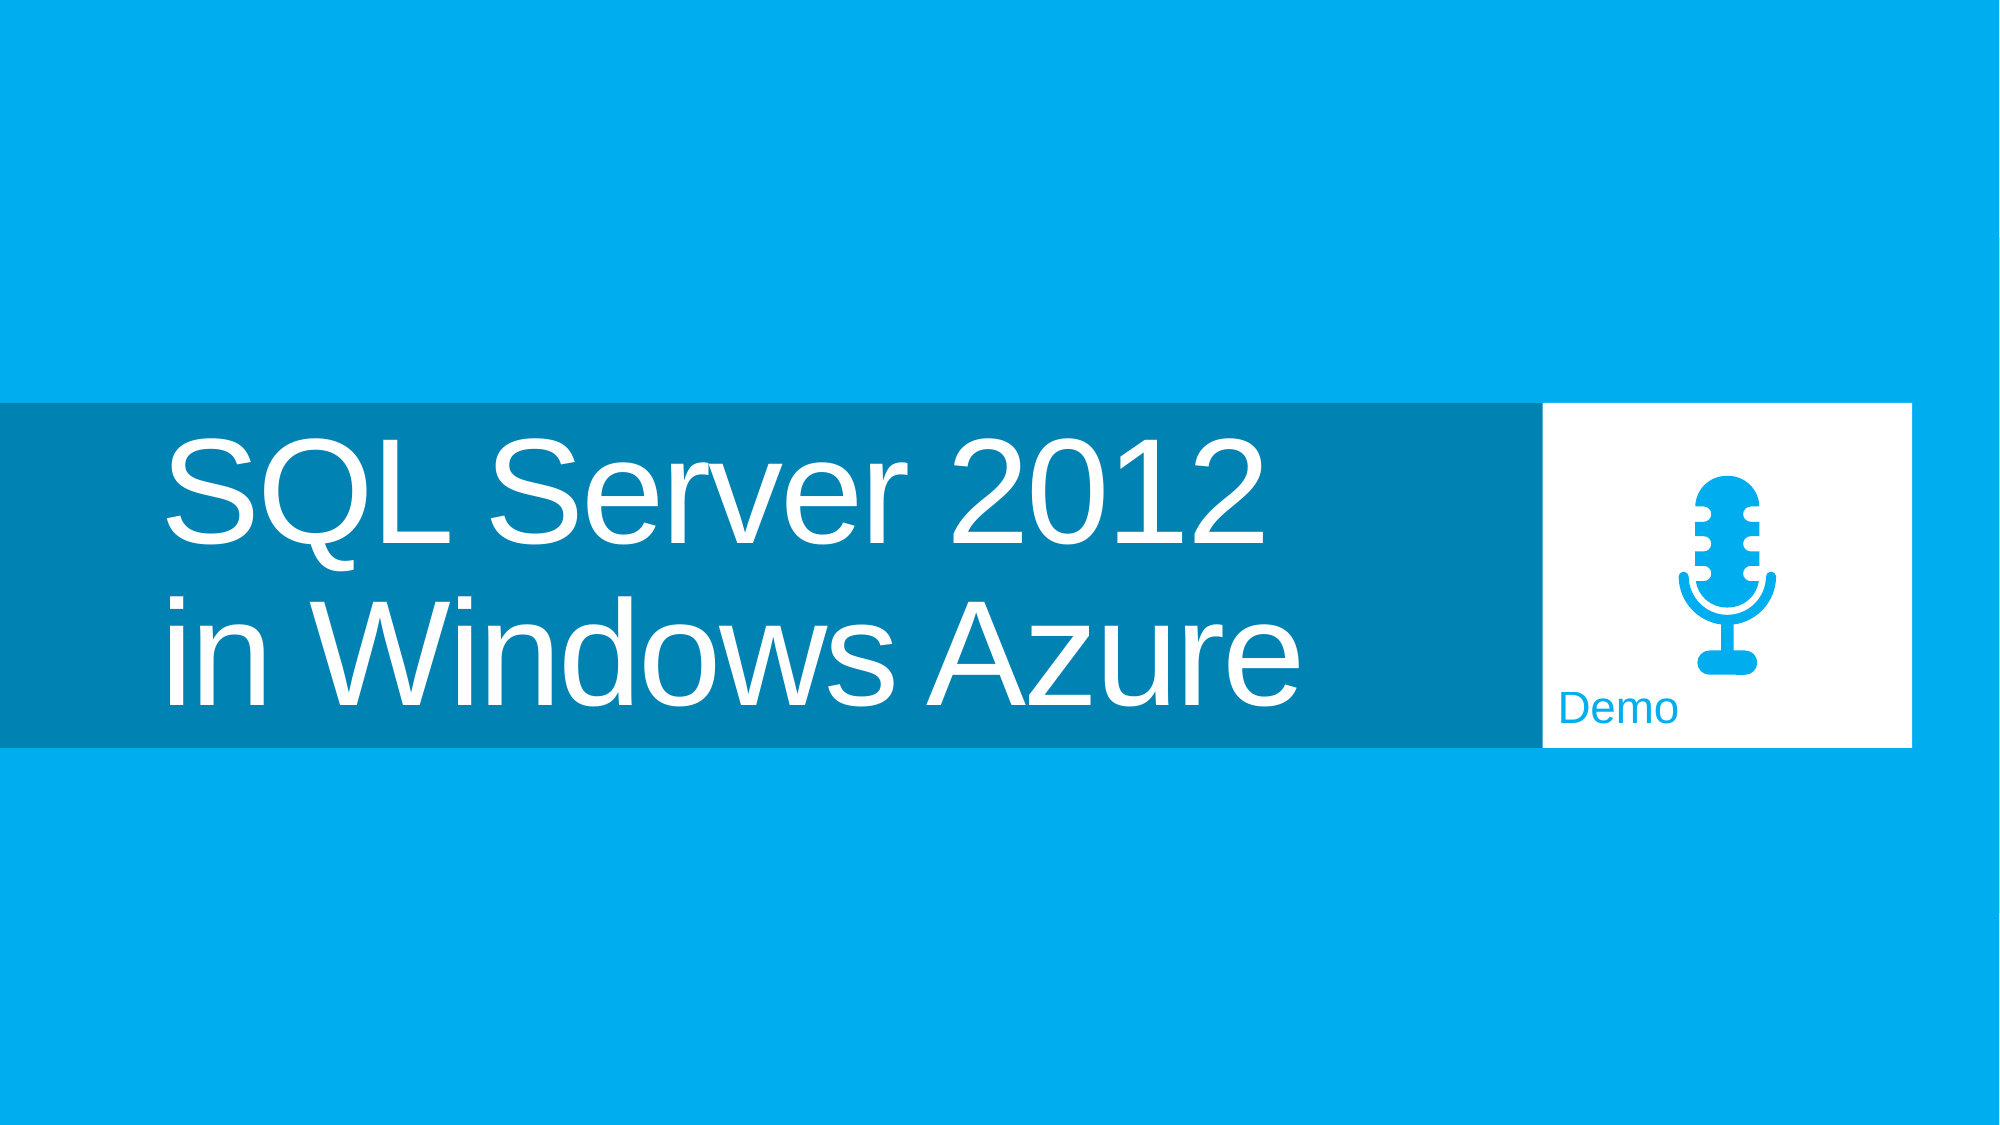

Demo

# SQL Server 2012 in Windows Azure